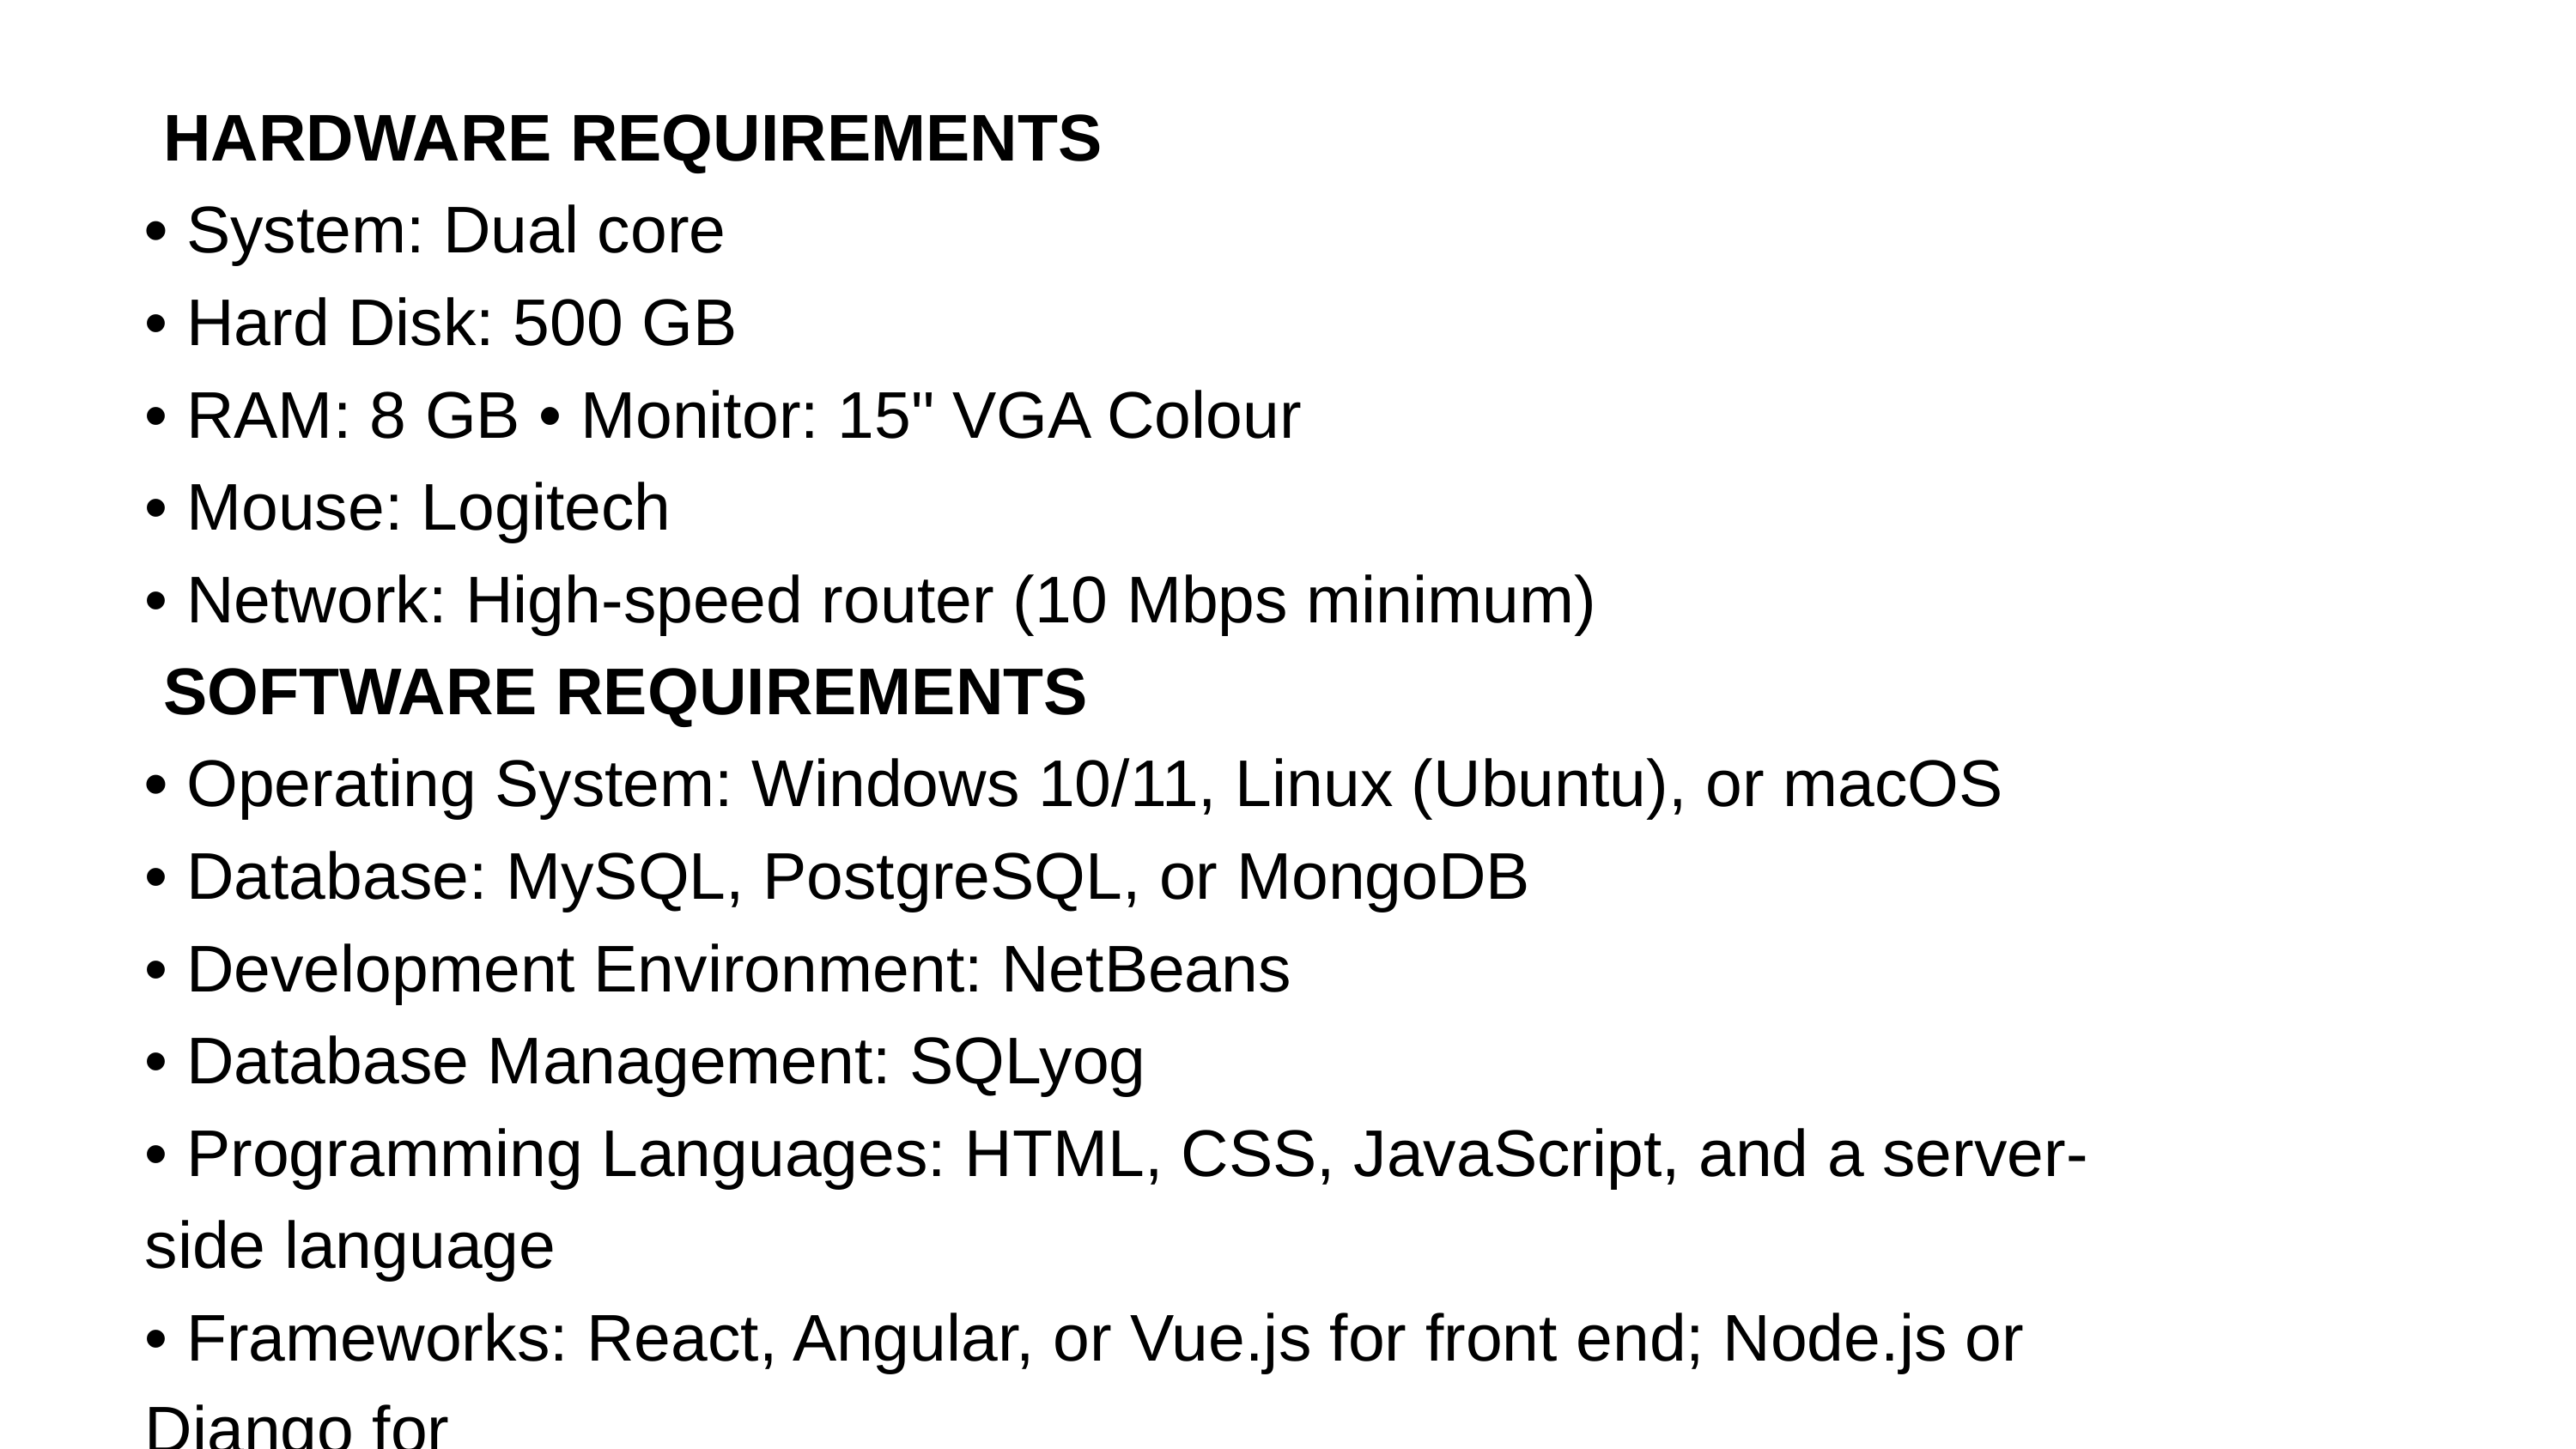

HARDWARE REQUIREMENTS
• System: Dual core
• Hard Disk: 500 GB
• RAM: 8 GB • Monitor: 15" VGA Colour
• Mouse: Logitech
• Network: High-speed router (10 Mbps minimum)
 SOFTWARE REQUIREMENTS
• Operating System: Windows 10/11, Linux (Ubuntu), or macOS
• Database: MySQL, PostgreSQL, or MongoDB
• Development Environment: NetBeans
• Database Management: SQLyog
• Programming Languages: HTML, CSS, JavaScript, and a server-side language
• Frameworks: React, Angular, or Vue.js for front end; Node.js or Django for
• Software: Antivirus and firewall protection